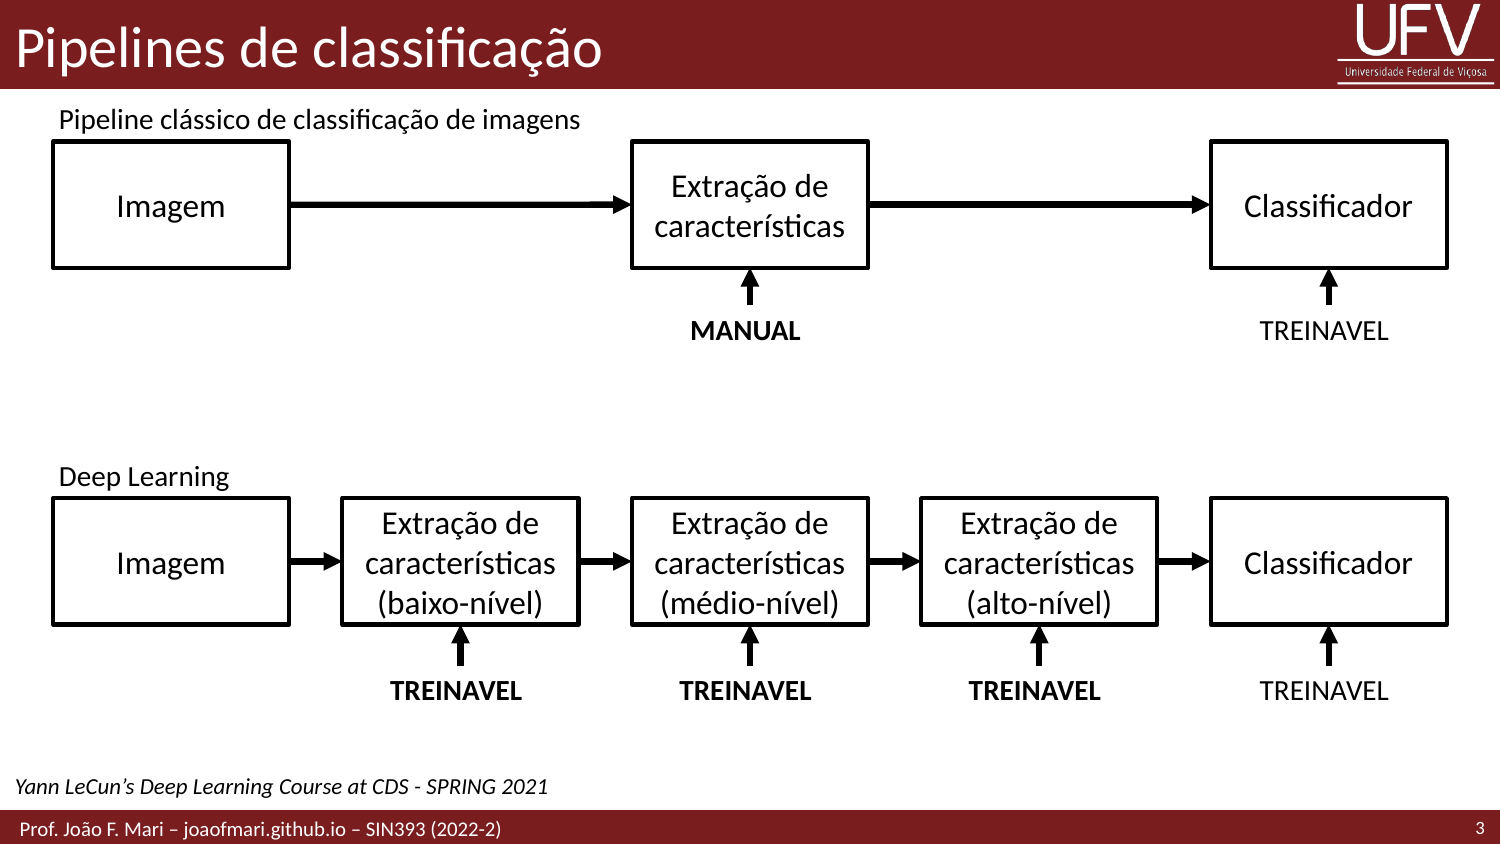

# Pipelines de classificação
Pipeline clássico de classificação de imagens
Imagem
Extração de características
Classificador
MANUAL
TREINAVEL
Deep Learning
Imagem
Extração de características
(baixo-nível)
Extração de características
(médio-nível)
Extração de características
(alto-nível)
Classificador
TREINAVEL
TREINAVEL
TREINAVEL
TREINAVEL
Yann LeCun’s Deep Learning Course at CDS - SPRING 2021
3
 Prof. João F. Mari – joaofmari.github.io – SIN393 (2022-2)